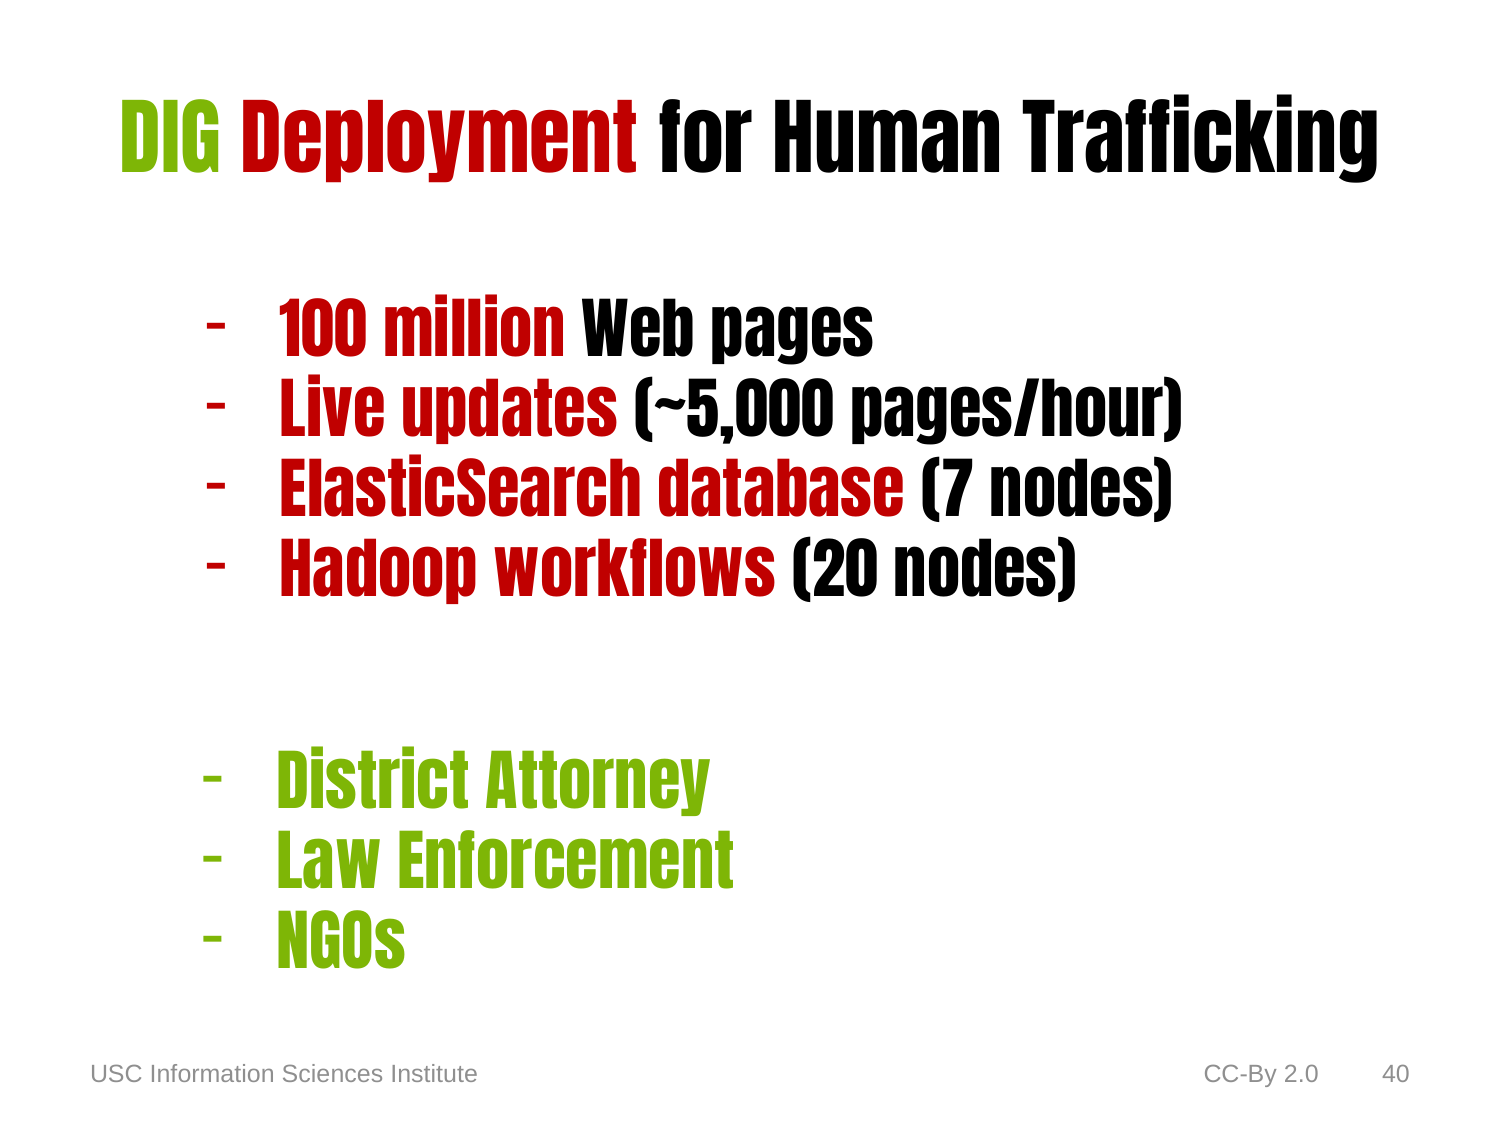

# DIG Deployment for Human Trafficking
100 million Web pages
Live updates (~5,000 pages/hour)
ElasticSearch database (7 nodes)
Hadoop workflows (20 nodes)
District Attorney
Law Enforcement
NGOs
USC Information Sciences Institute
CC-By 2.0         40